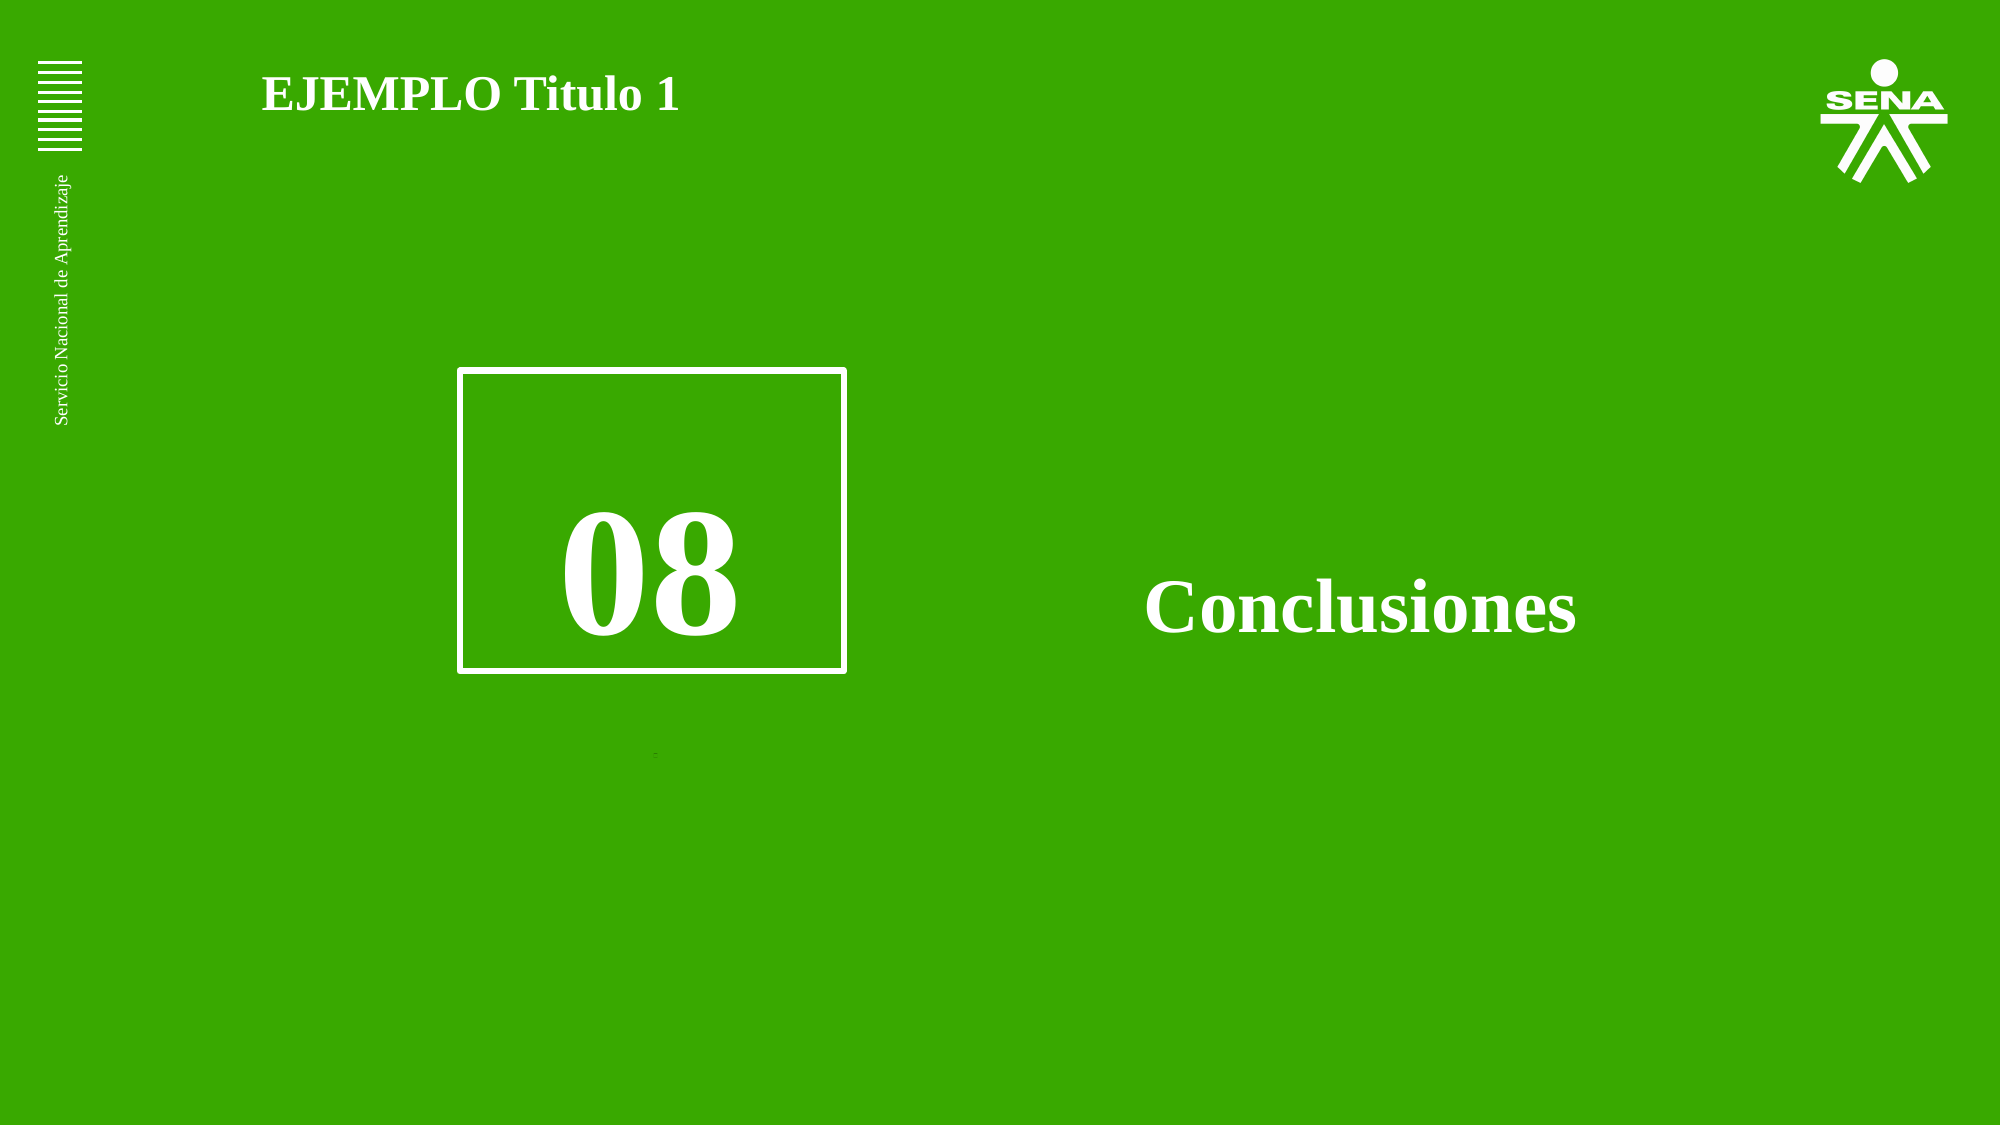

EJEMPLO Titulo 1

Servicio Nacional de Aprendizaje
# 08
Conclusiones